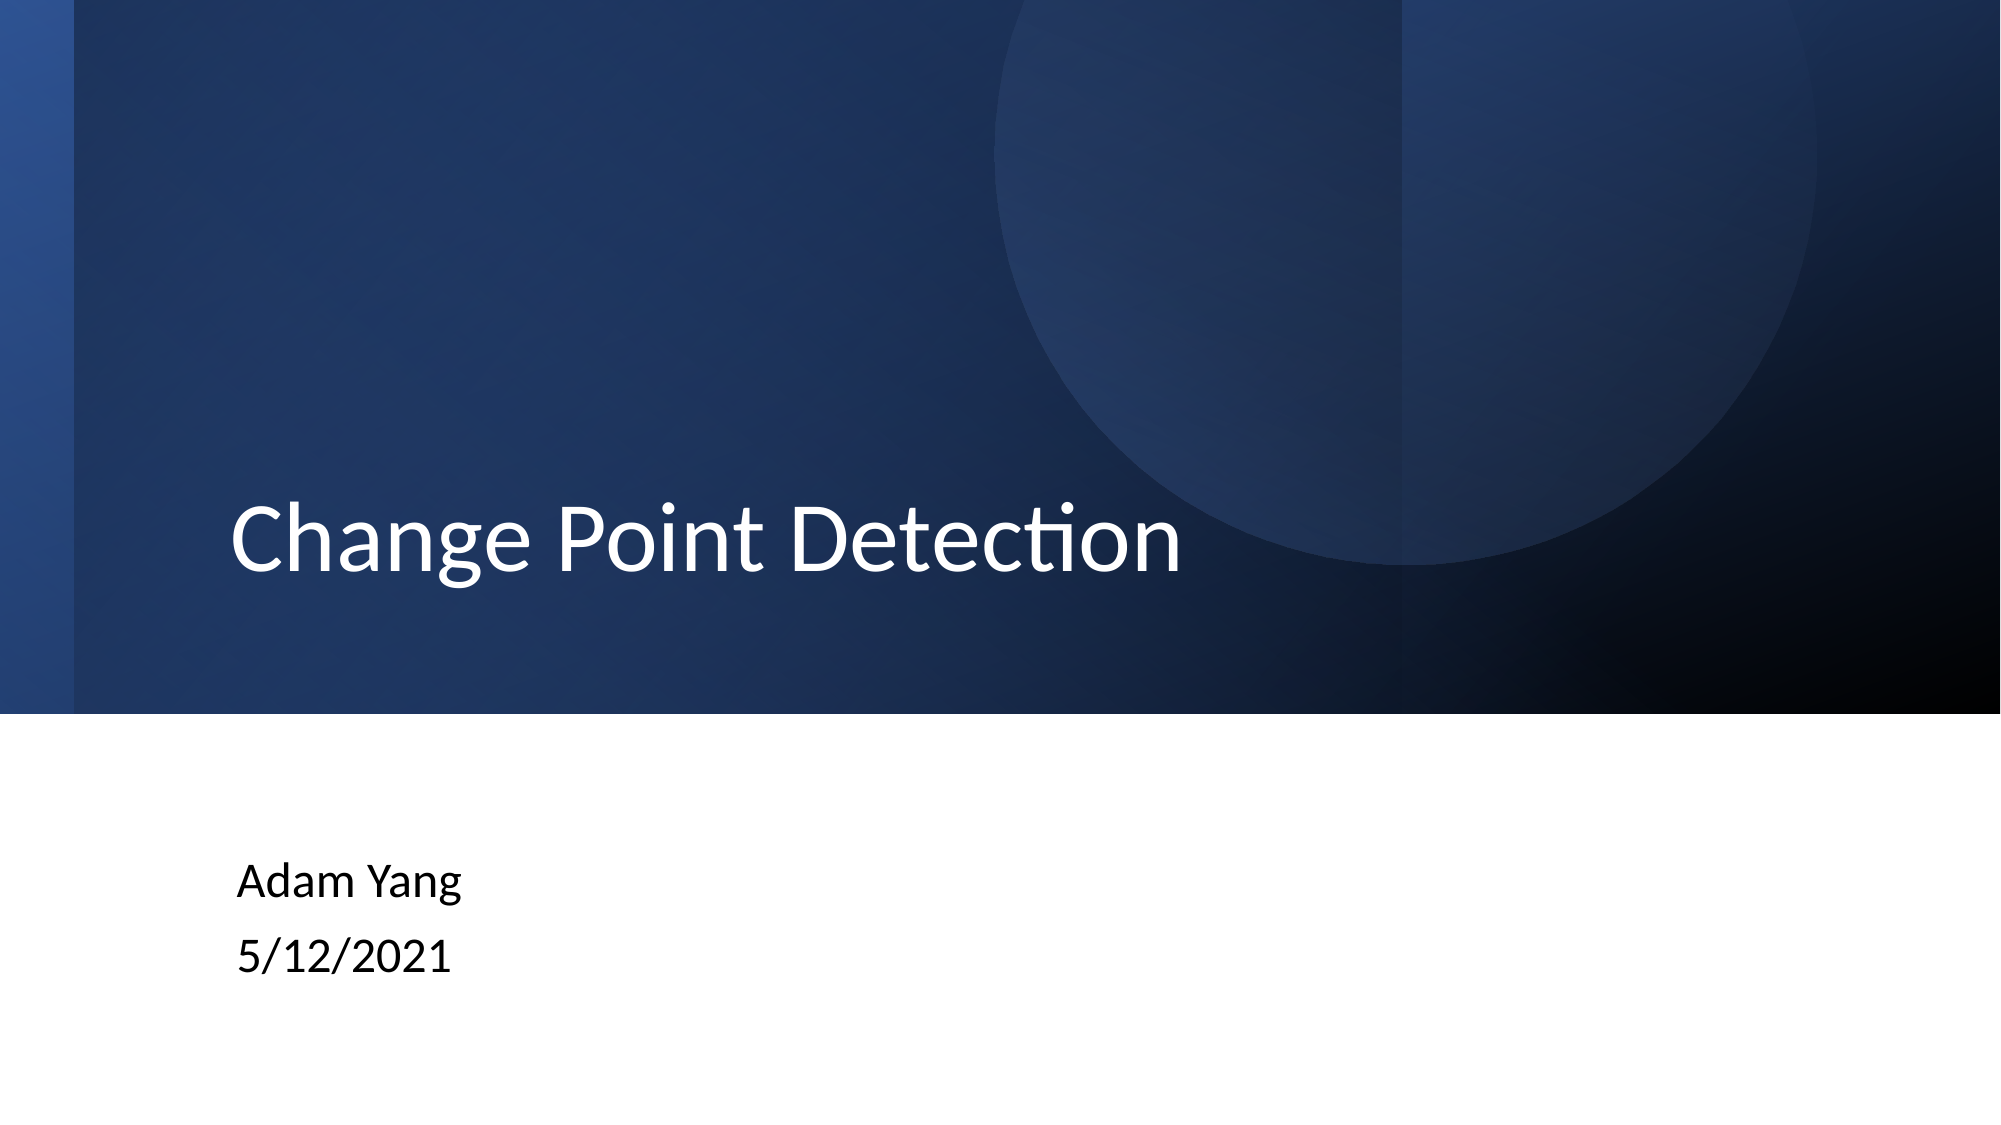

# Change Point Detection
Adam Yang
5/12/2021